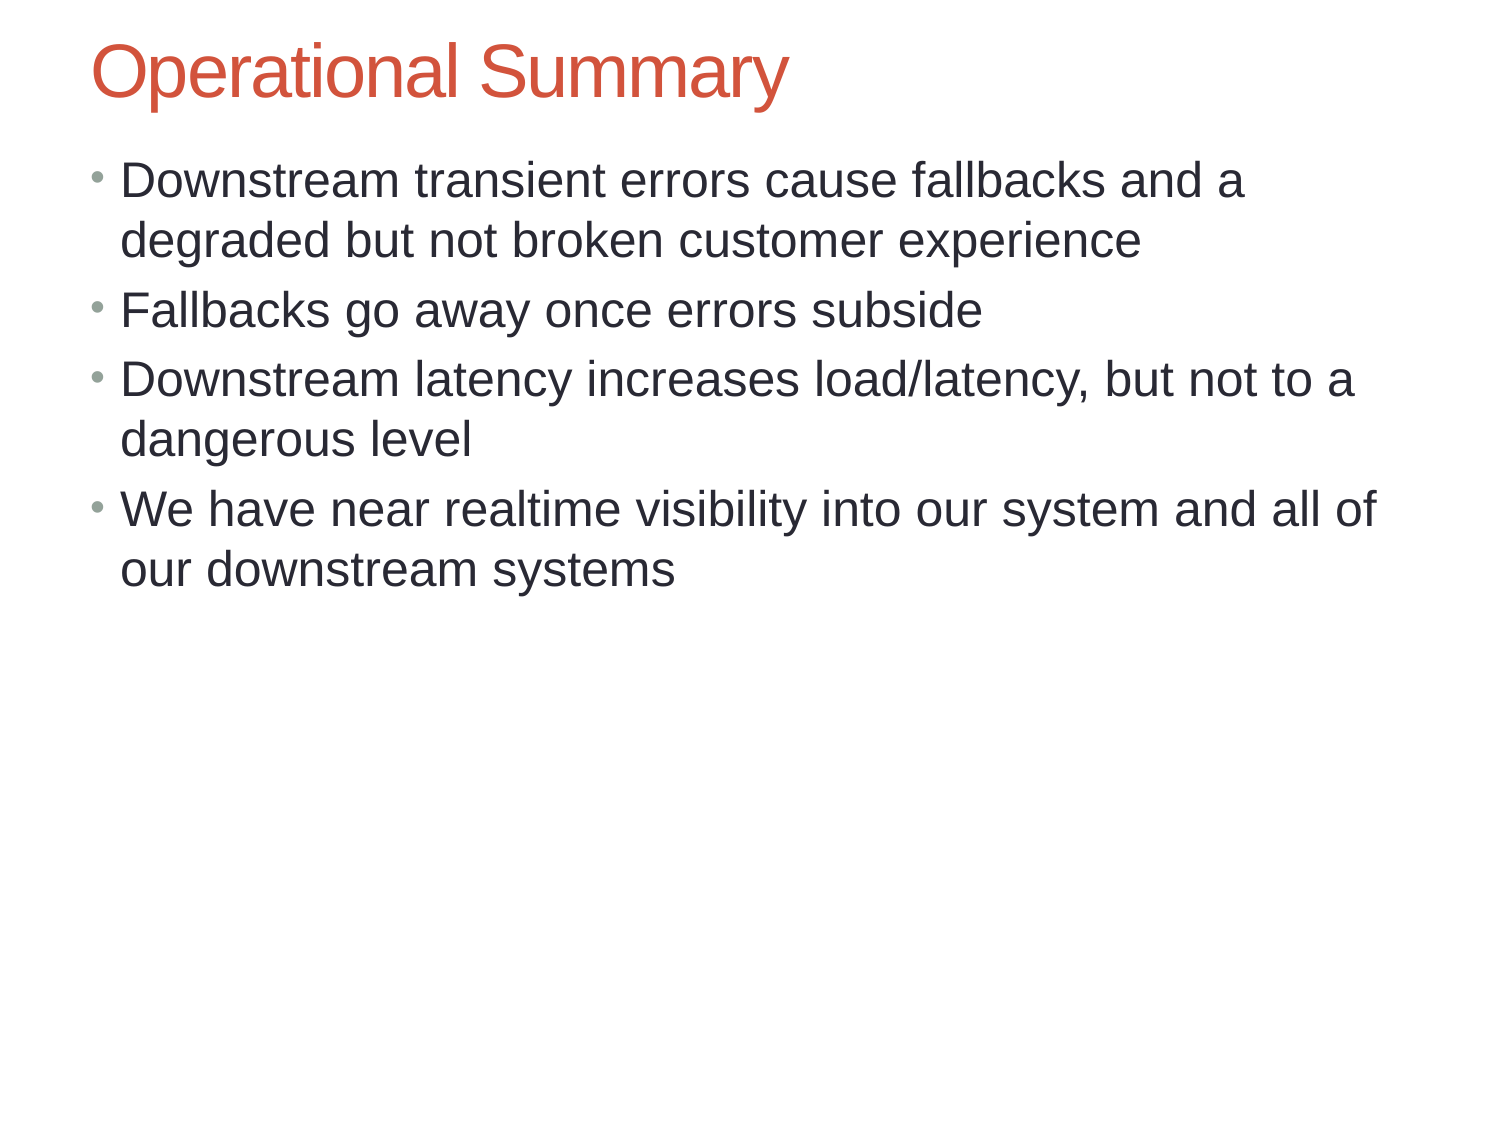

# Operational Summary
Downstream transient errors cause fallbacks and a degraded but not broken customer experience
Fallbacks go away once errors subside
Downstream latency increases load/latency, but not to a dangerous level
We have near realtime visibility into our system and all of our downstream systems